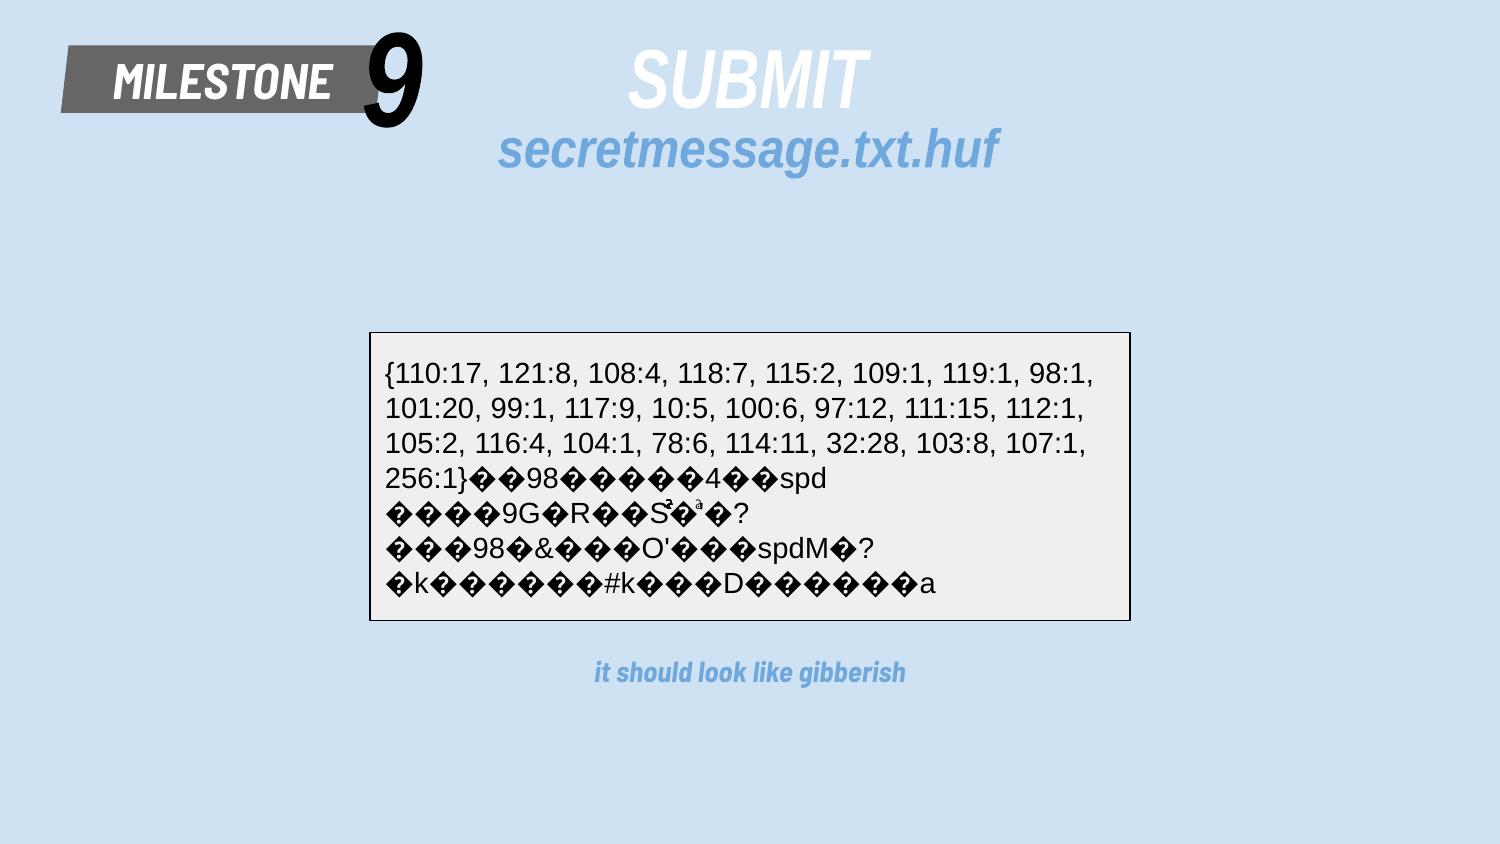

9
MILESTONE
SUBMIT
secretmessage.txt.huf
{110:17, 121:8, 108:4, 118:7, 115:2, 109:1, 119:1, 98:1, 101:20, 99:1, 117:9, 10:5, 100:6, 97:12, 111:15, 112:1, 105:2, 116:4, 104:1, 78:6, 114:11, 32:28, 103:8, 107:1, 256:1}��98�����4��spd
����9G�R��S�ۚ'�?���98�&���O'���spdM�?�k������#k���D������a
it should look like gibberish